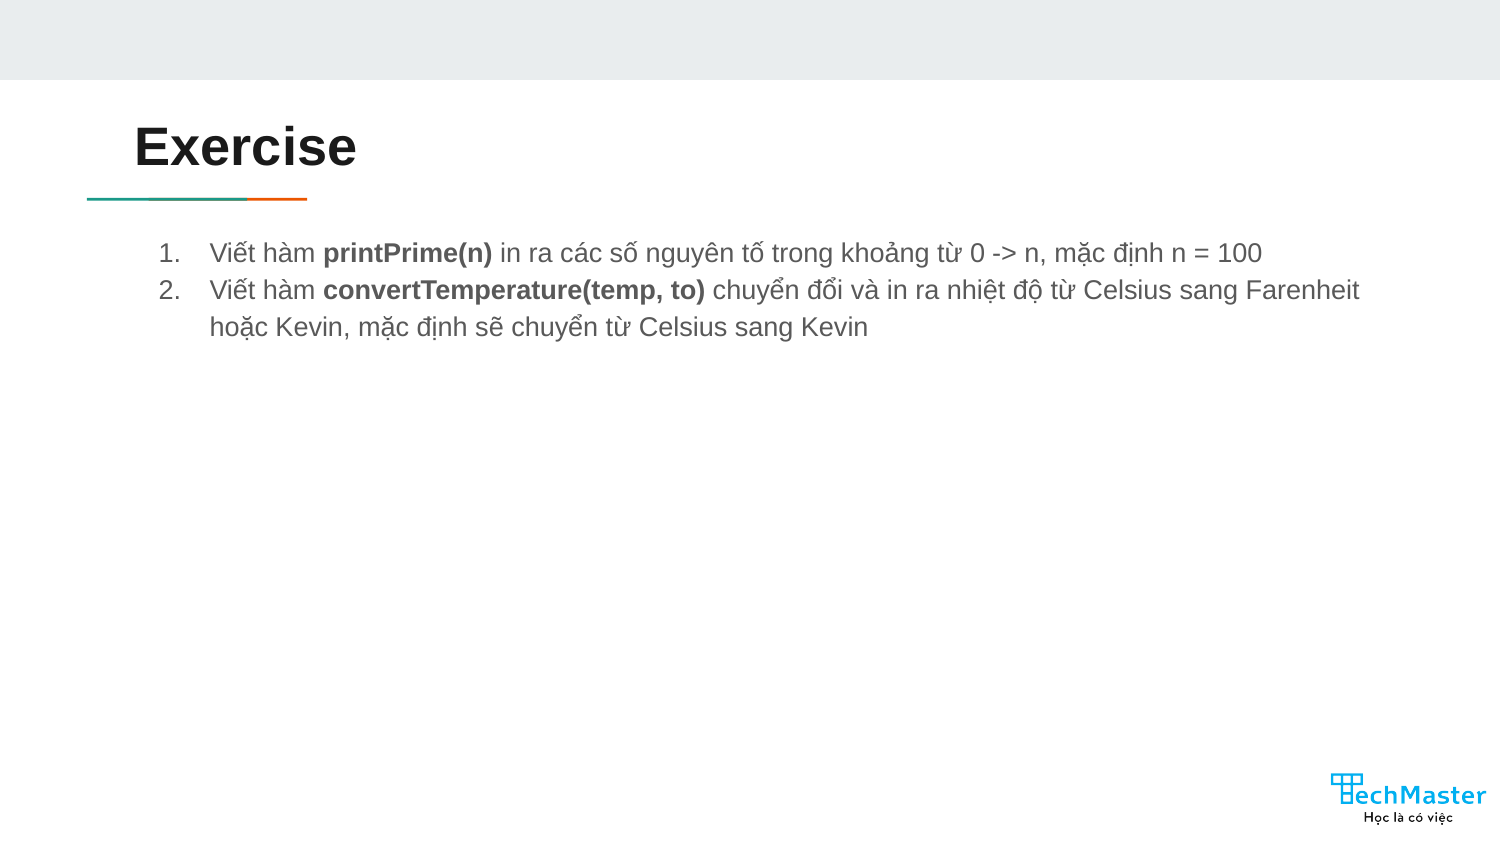

# Exercise
Viết hàm printPrime(n) in ra các số nguyên tố trong khoảng từ 0 -> n, mặc định n = 100
Viết hàm convertTemperature(temp, to) chuyển đổi và in ra nhiệt độ từ Celsius sang Farenheit hoặc Kevin, mặc định sẽ chuyển từ Celsius sang Kevin